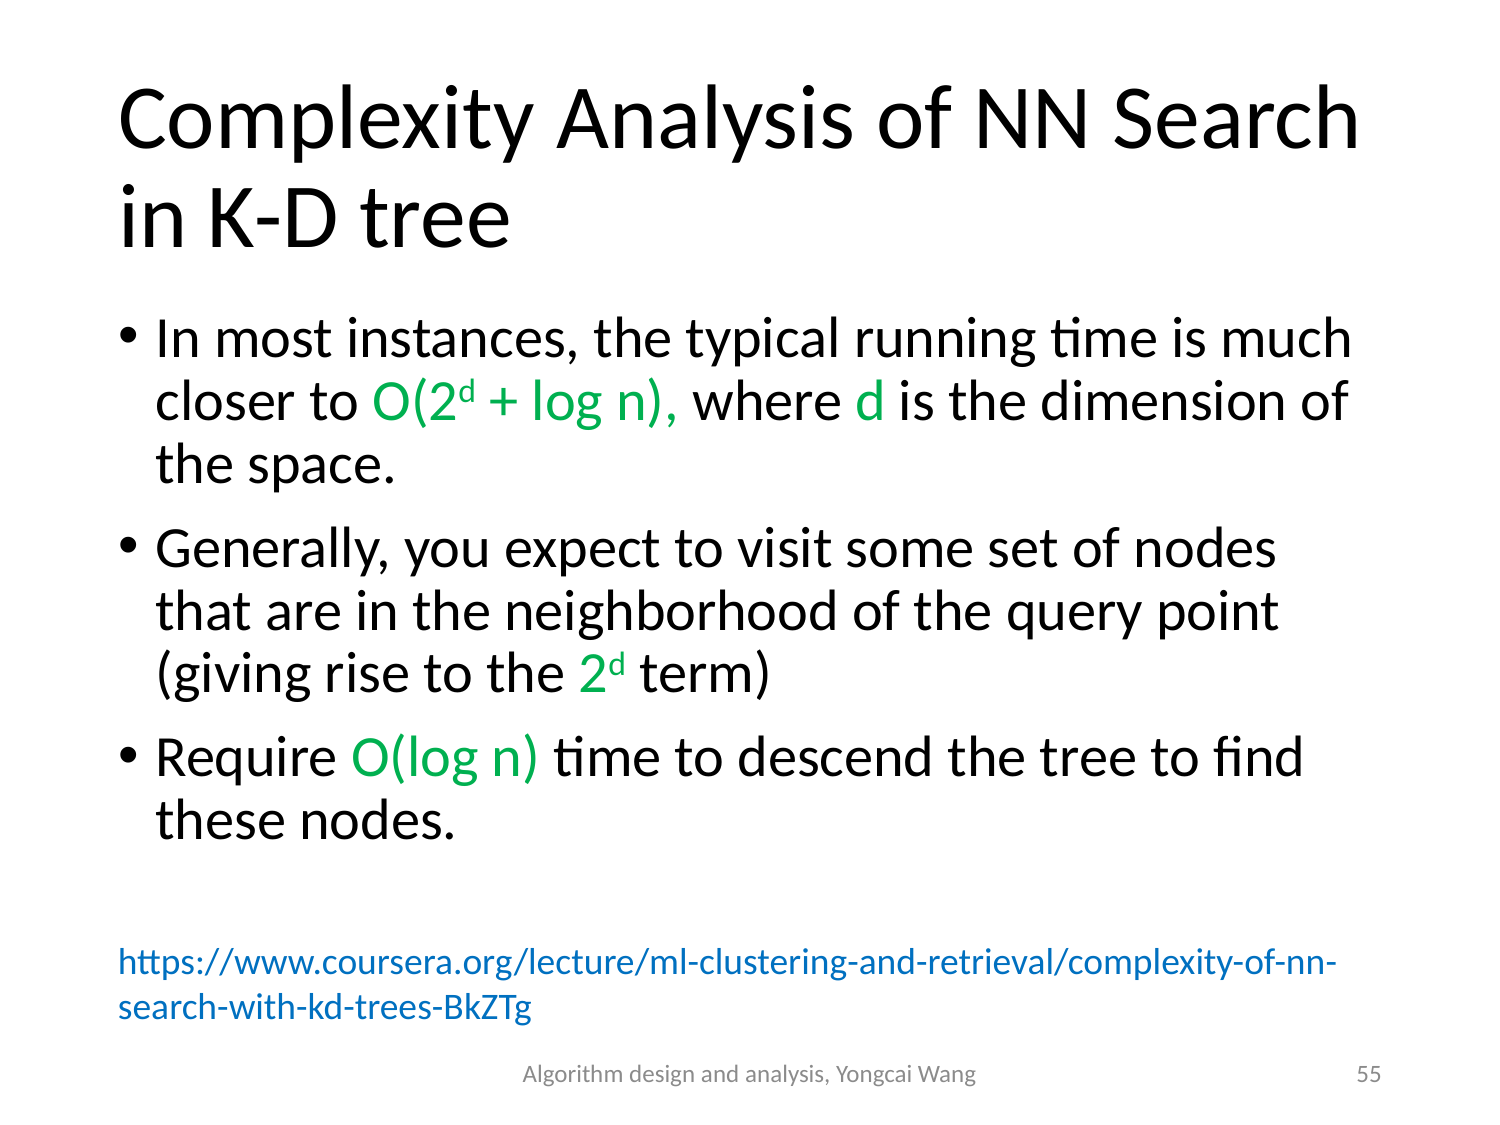

# Complexity Analysis of NN Search in K-D tree
In most instances, the typical running time is much closer to O(2d + log n), where d is the dimension of the space.
Generally, you expect to visit some set of nodes that are in the neighborhood of the query point (giving rise to the 2d term)
Require O(log n) time to descend the tree to find these nodes.

https://www.coursera.org/lecture/ml-clustering-and-retrieval/complexity-of-nn-search-with-kd-trees-BkZTg
Algorithm design and analysis, Yongcai Wang
55